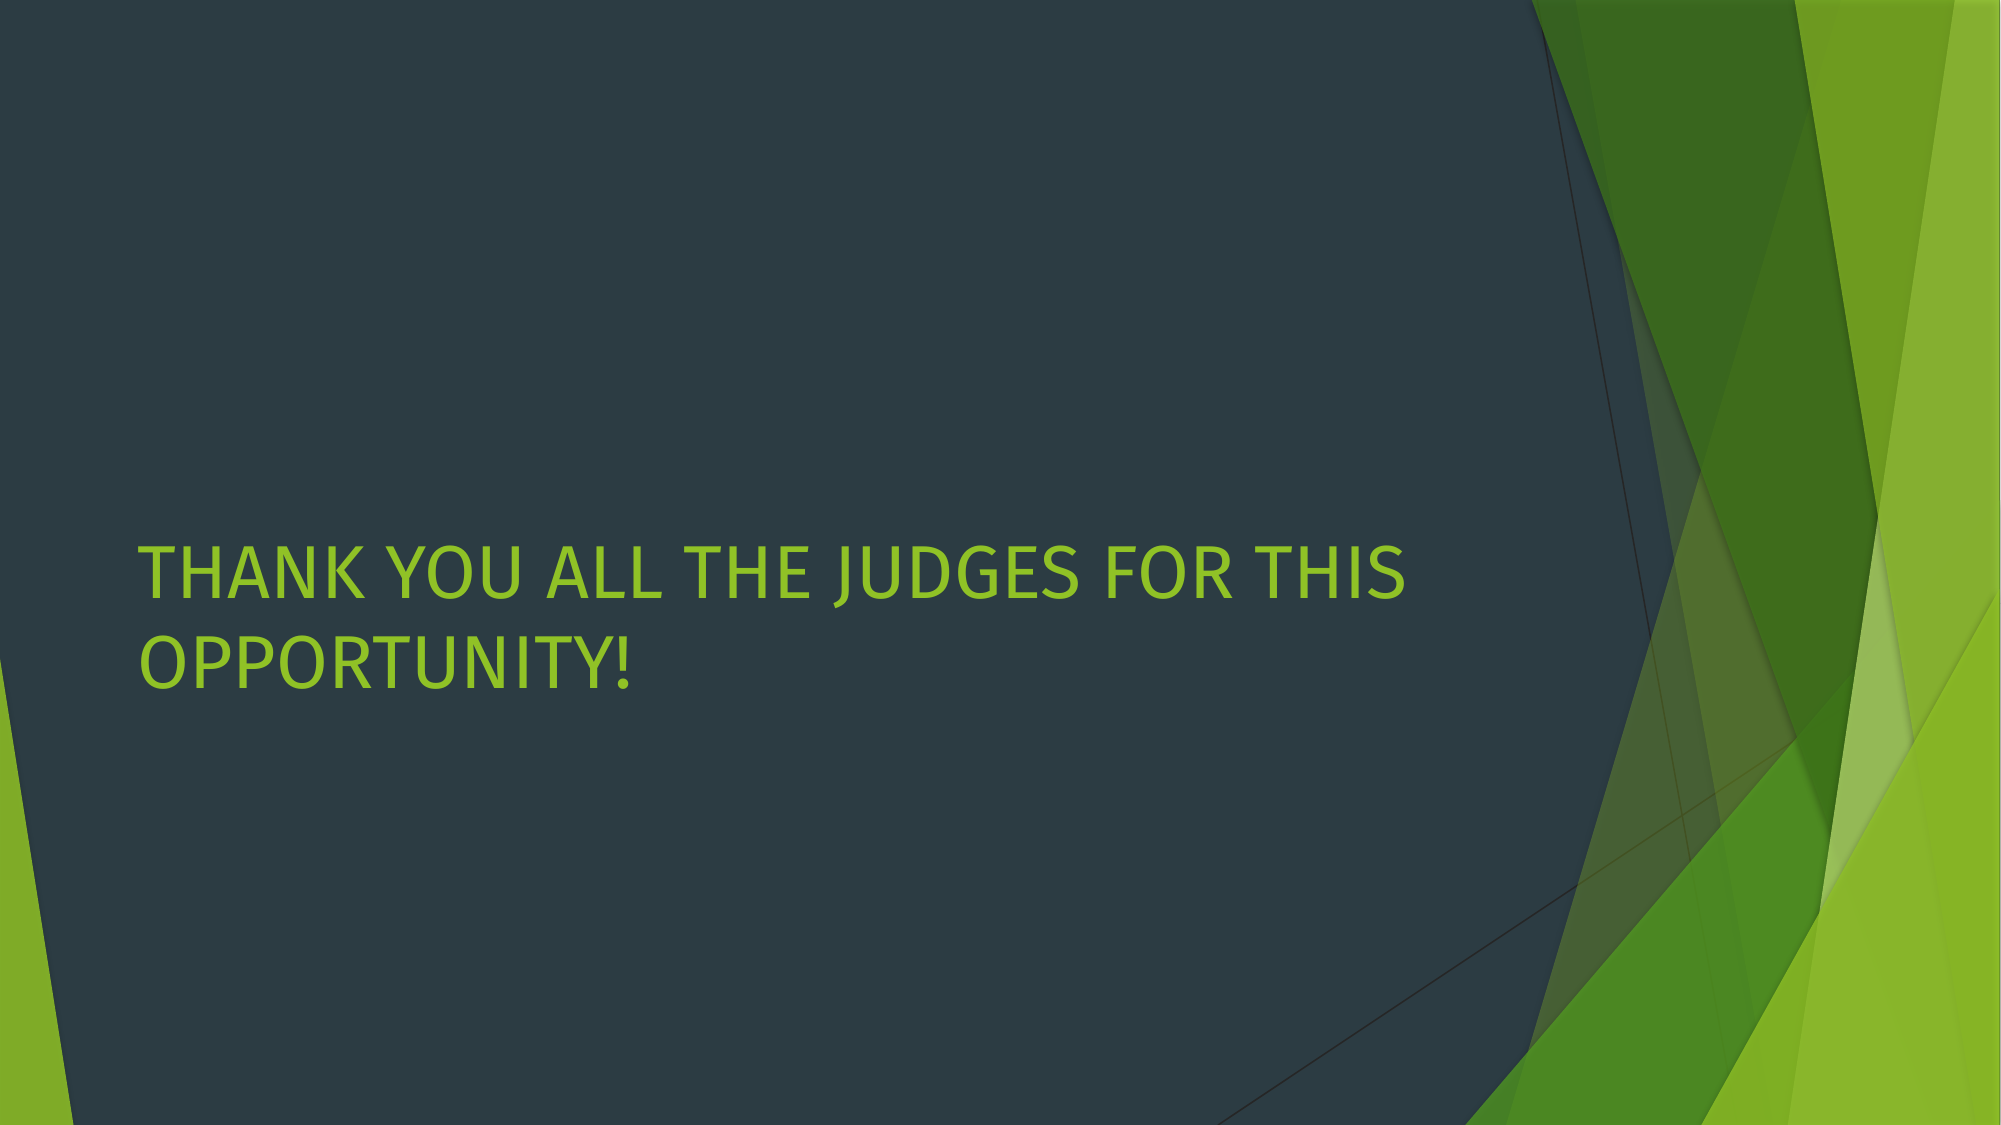

# THANK YOU ALL THE JUDGES FOR THIS OPPORTUNITY!